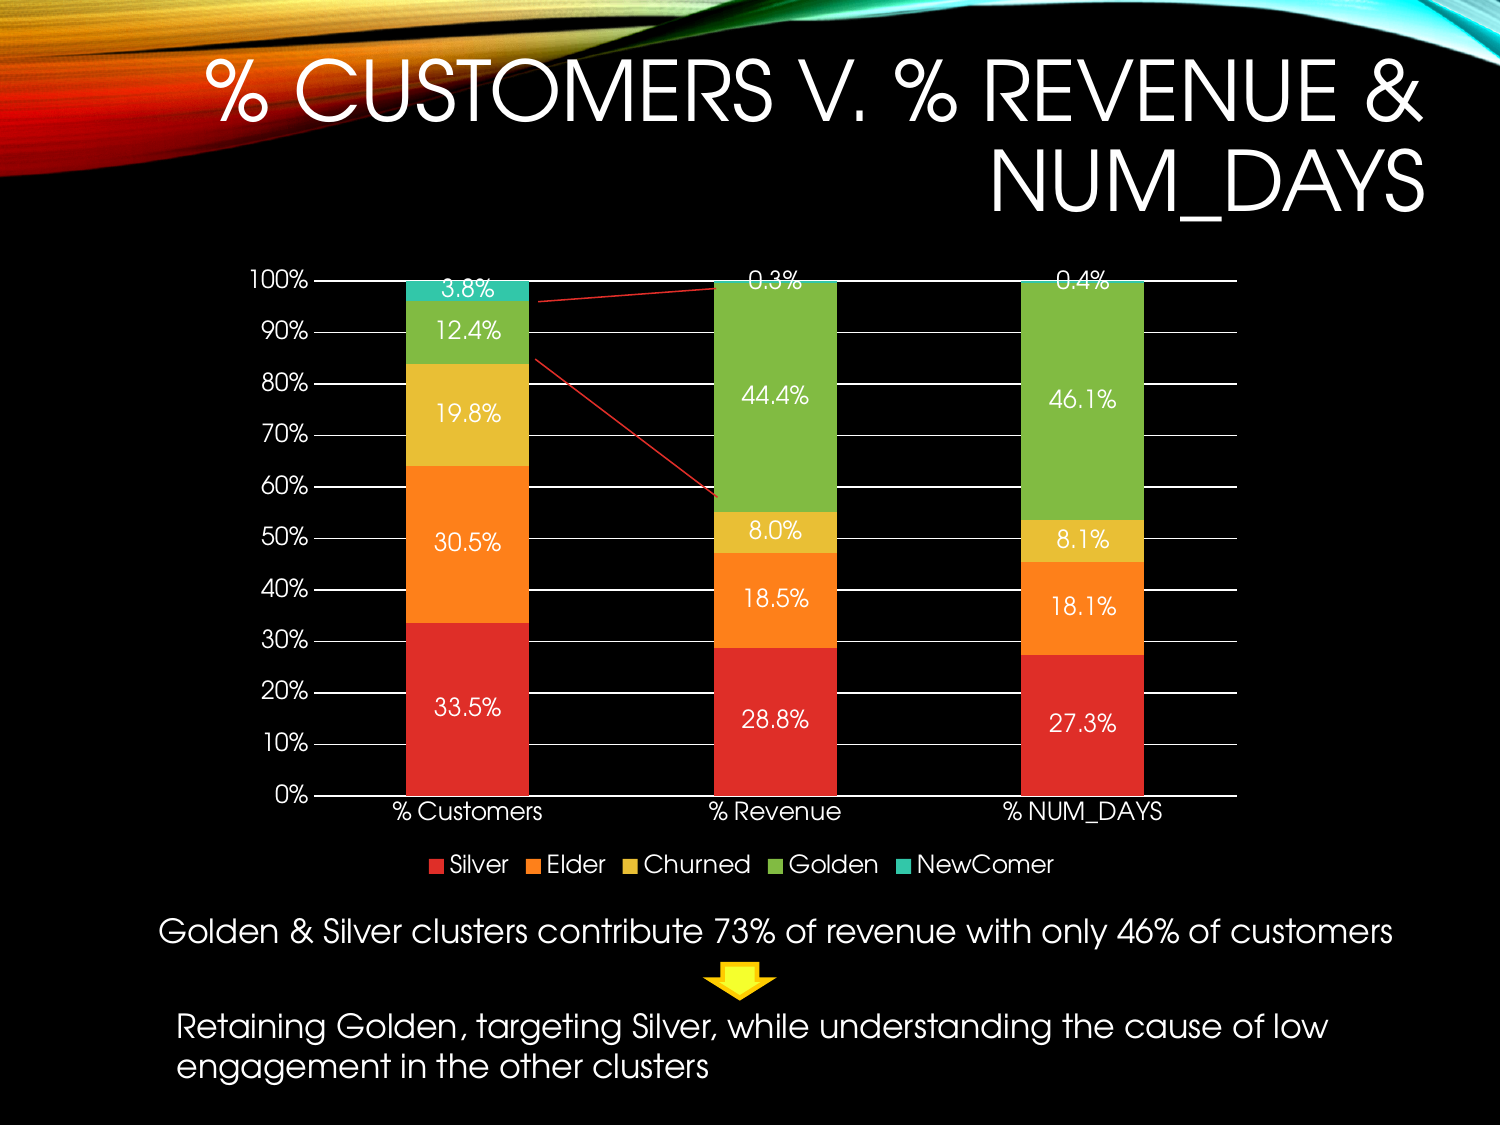

# % Customers v. % Revenue & NUM_DAYS

### Chart

| Category | Silver | Elder | Churned | Golden | NewComer |
|---|---|---|---|---|---|
| % Customers | 0.33532934131736525 | 0.30496150556030793 | 0.1977473624180211 | 0.12389506700883947 | 0.03806672369546621 |
| % Revenue | 0.2878935481777379 | 0.1847469507664384 | 0.07969942189873983 | 0.44420909072826864 | 0.0034509884288153434 |
| % NUM_DAYS | 0.2732979610677773 | 0.18100047734199193 | 0.08070882663043763 | 0.461293334522317 | 0.0036994004374760673 |
Golden & Silver clusters contribute 73% of revenue with only 46% of customers

Retaining Golden, targeting Silver, while understanding the cause of low engagement in the other clusters